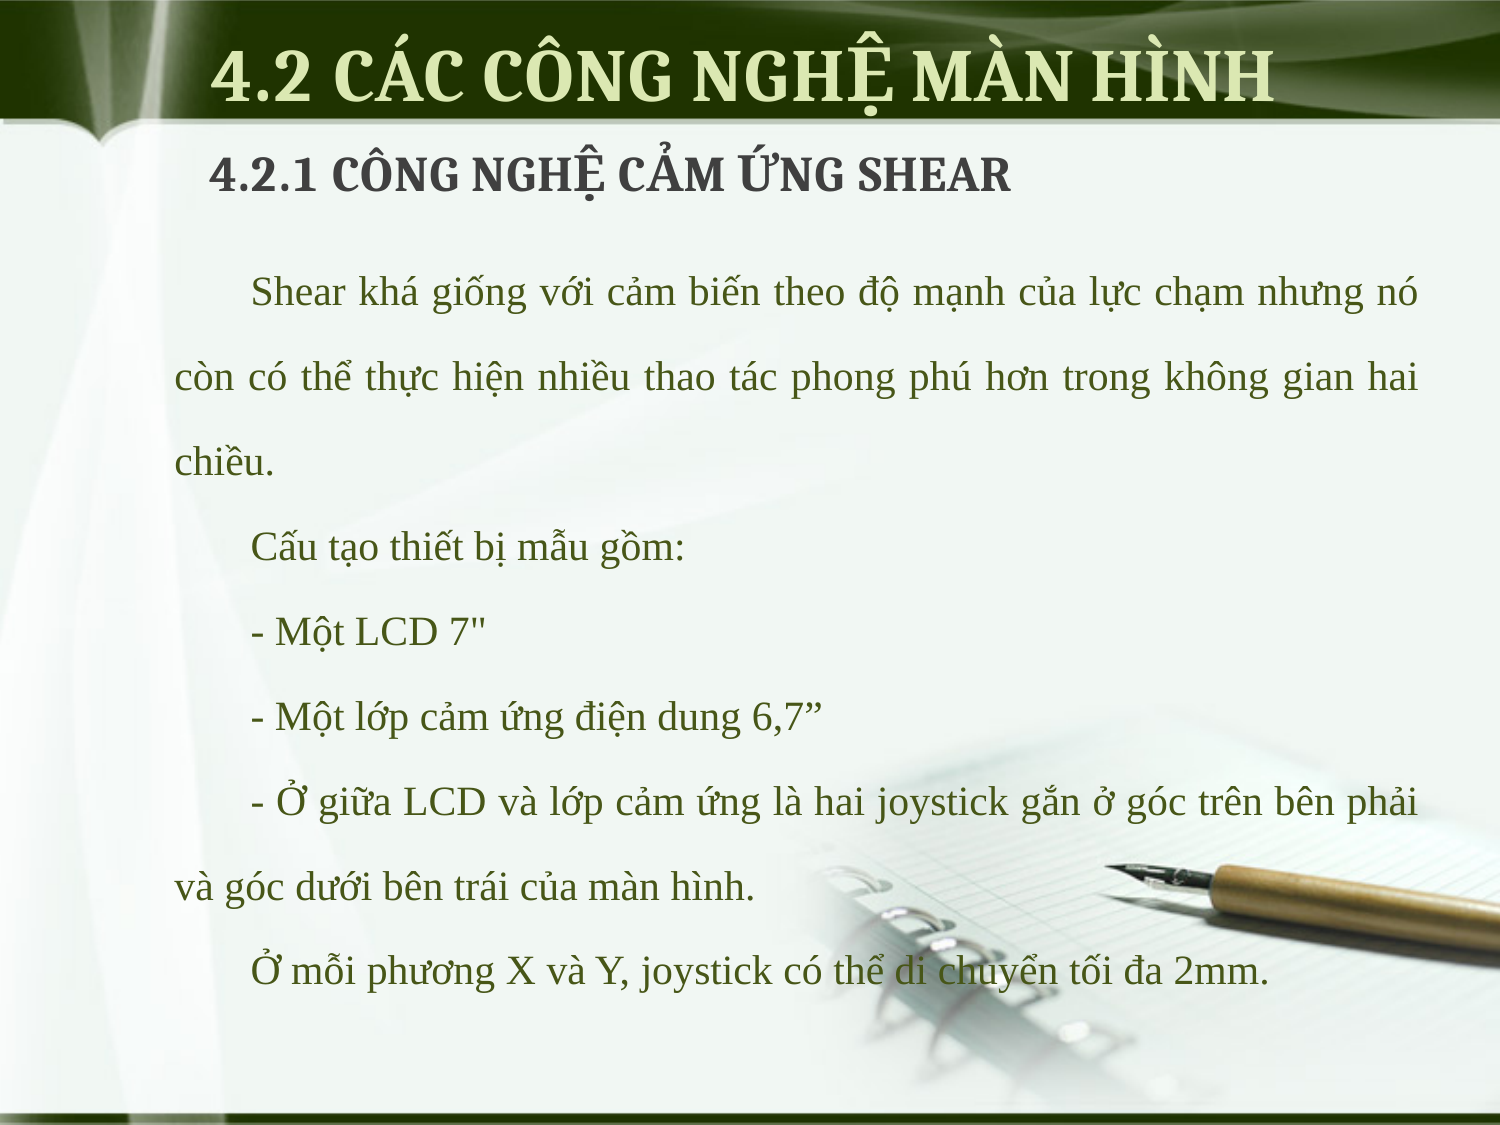

# 4.2 CÁC CÔNG NGHỆ MÀN HÌNH
4.2.1 CÔNG NGHỆ CẢM ỨNG SHEAR
Shear khá giống với cảm biến theo độ mạnh của lực chạm nhưng nó còn có thể thực hiện nhiều thao tác phong phú hơn trong không gian hai chiều.
Cấu tạo thiết bị mẫu gồm:
- Một LCD 7"
- Một lớp cảm ứng điện dung 6,7”
- Ở giữa LCD và lớp cảm ứng là hai joystick gắn ở góc trên bên phải và góc dưới bên trái của màn hình.
Ở mỗi phương X và Y, joystick có thể di chuyển tối đa 2mm.